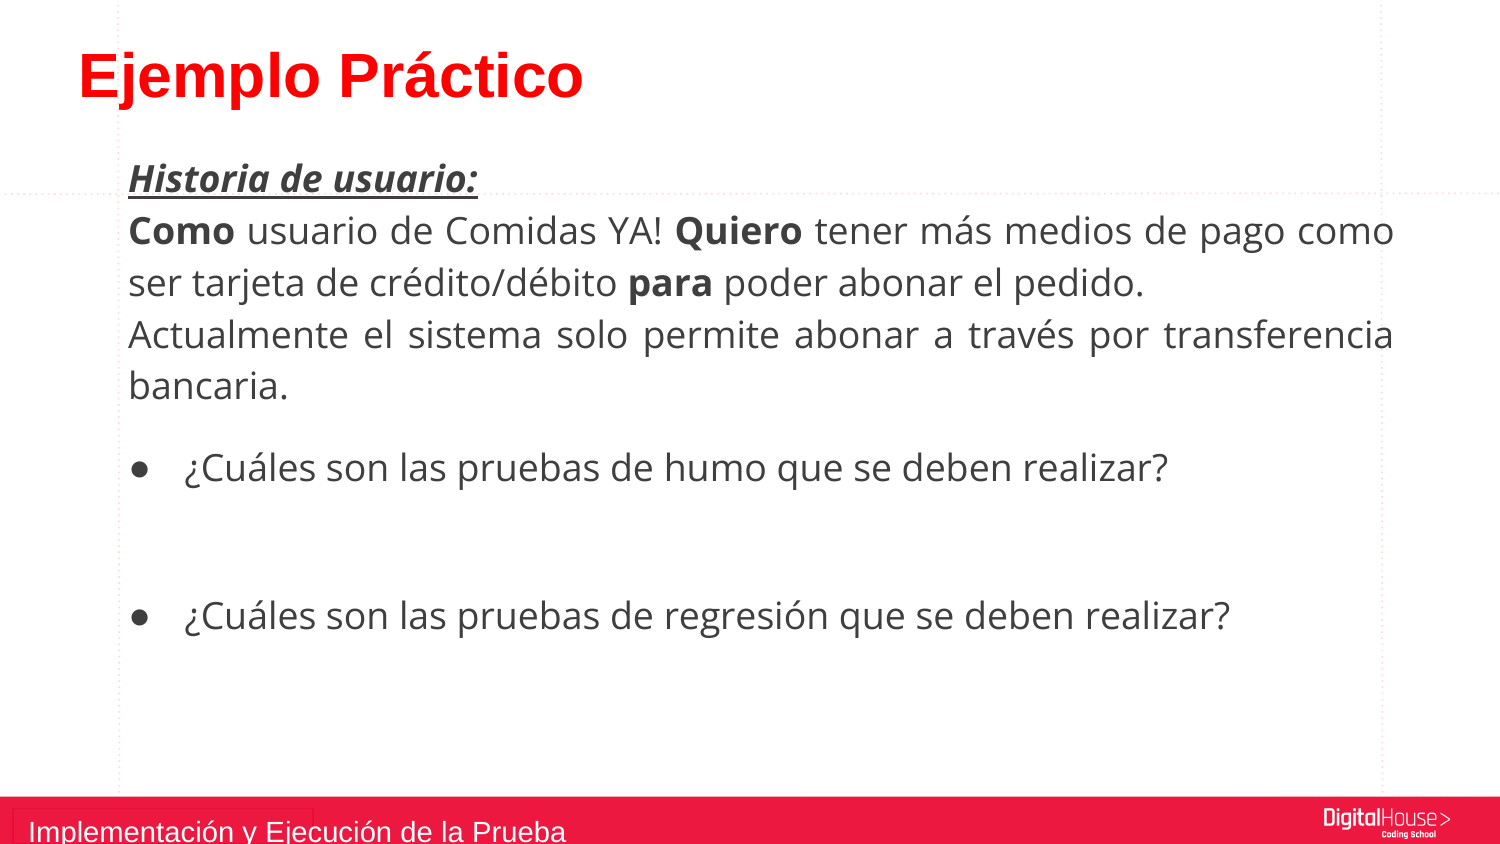

Ejemplo Práctico
Historia de usuario:
Como usuario de Comidas YA! Quiero tener más medios de pago como ser tarjeta de crédito/débito para poder abonar el pedido.
Actualmente el sistema solo permite abonar a través por transferencia bancaria.
¿Cuáles son las pruebas de humo que se deben realizar?
¿Cuáles son las pruebas de regresión que se deben realizar?
Implementación y Ejecución de la Prueba